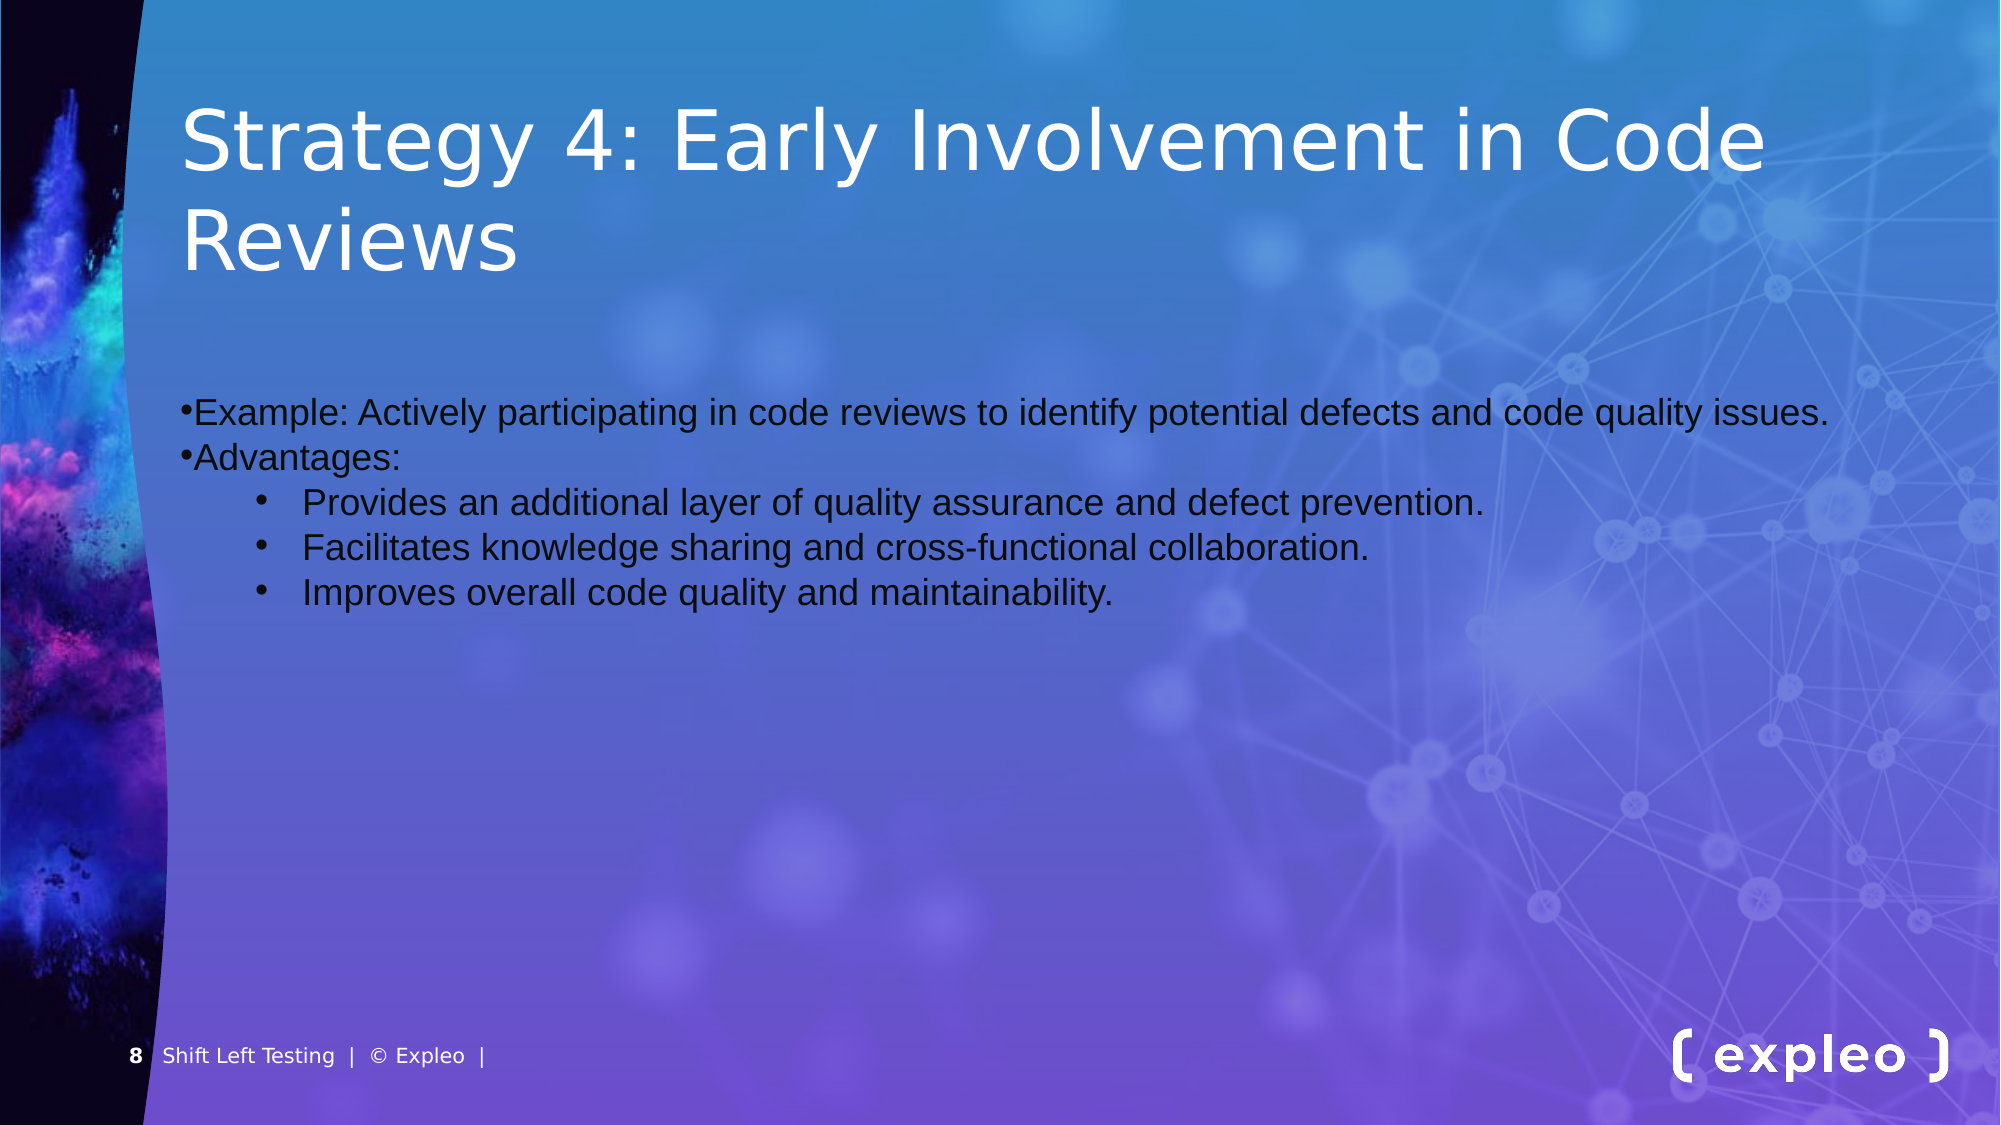

Strategy 4: Early Involvement in Code Reviews

Example: Actively participating in code reviews to identify potential defects and code quality issues.
Advantages:
Provides an additional layer of quality assurance and defect prevention.
Facilitates knowledge sharing and cross-functional collaboration.
Improves overall code quality and maintainability.

Shift Left Testing  |  © Expleo  |
8